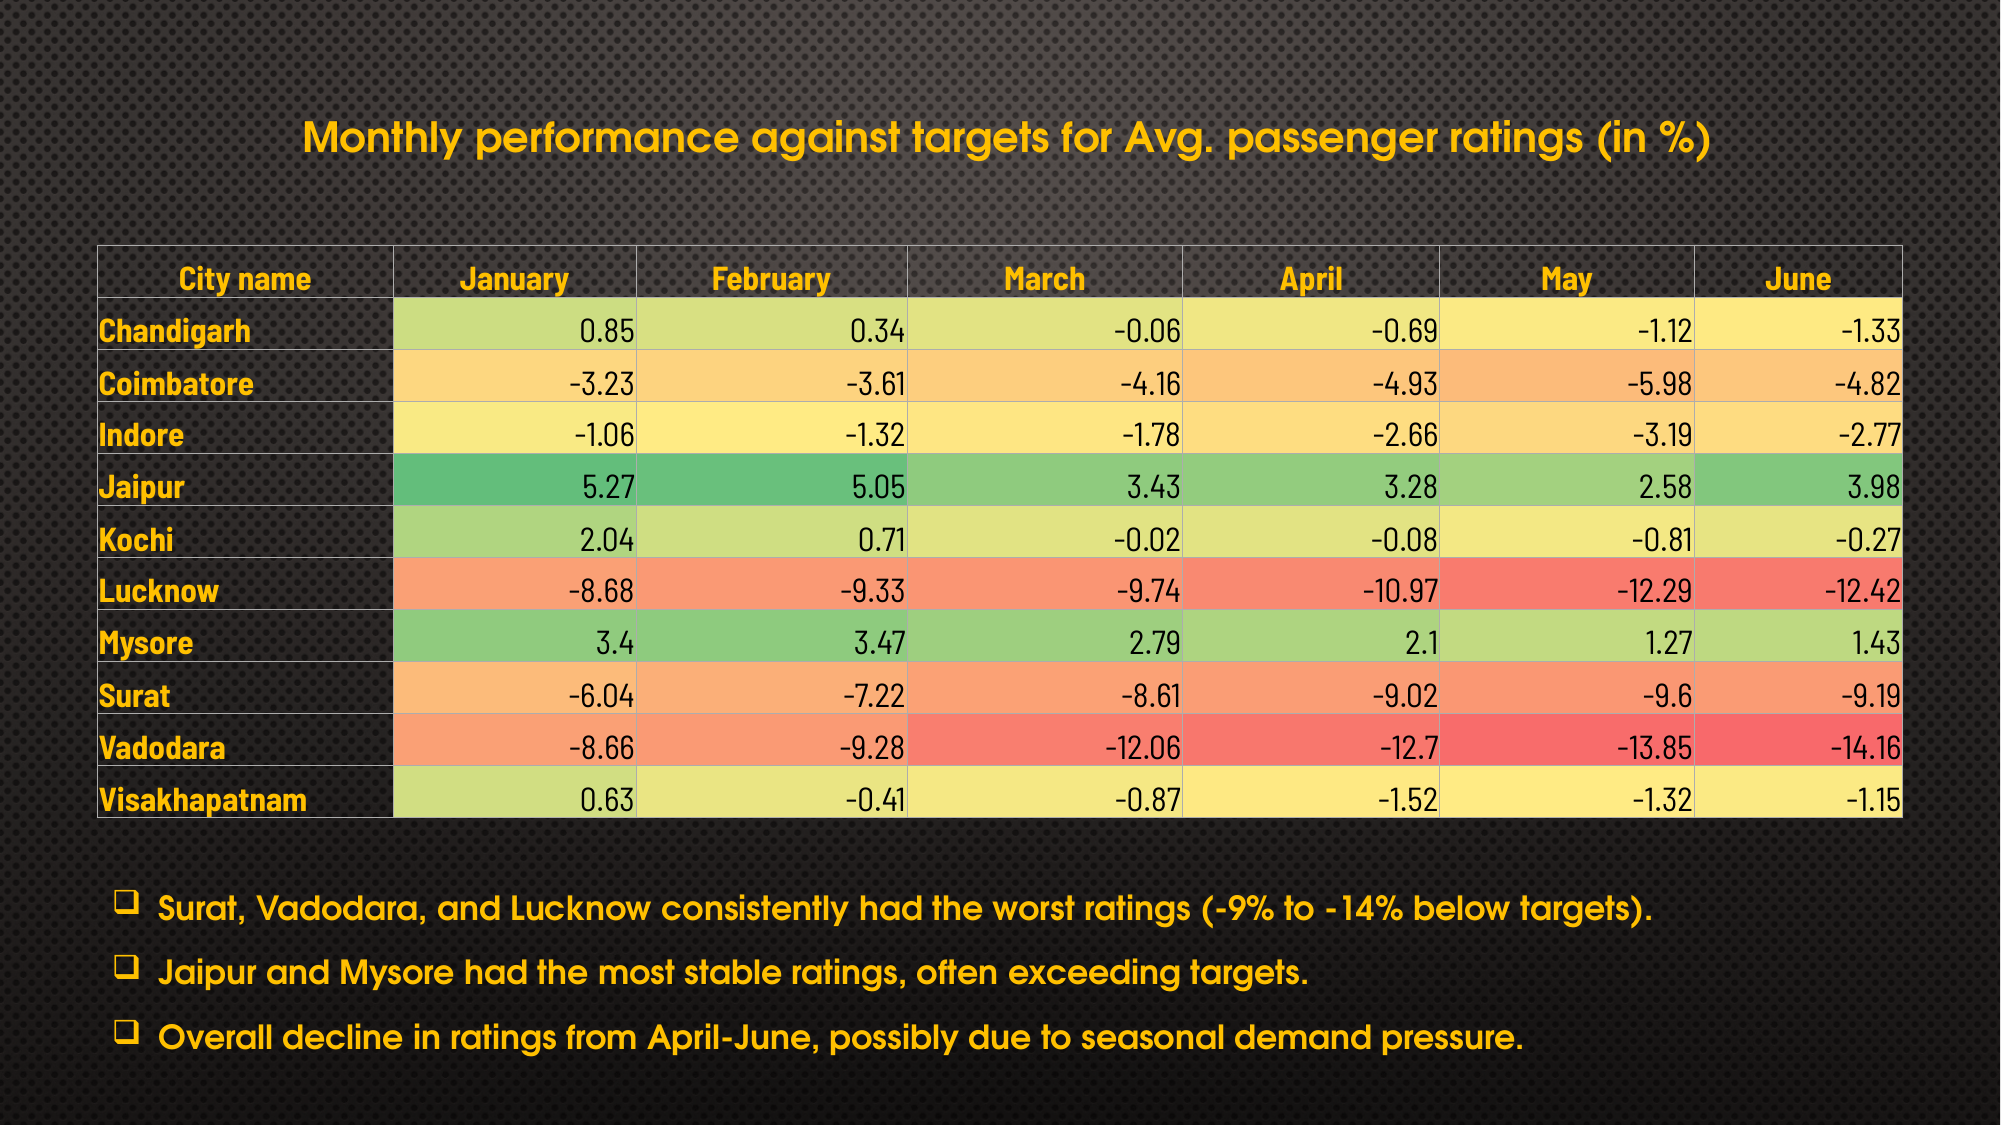

Monthly performance against targets for Avg. passenger ratings (in %)
| City name | January | February | March | April | May | June |
| --- | --- | --- | --- | --- | --- | --- |
| Chandigarh | 0.85 | 0.34 | -0.06 | -0.69 | -1.12 | -1.33 |
| Coimbatore | -3.23 | -3.61 | -4.16 | -4.93 | -5.98 | -4.82 |
| Indore | -1.06 | -1.32 | -1.78 | -2.66 | -3.19 | -2.77 |
| Jaipur | 5.27 | 5.05 | 3.43 | 3.28 | 2.58 | 3.98 |
| Kochi | 2.04 | 0.71 | -0.02 | -0.08 | -0.81 | -0.27 |
| Lucknow | -8.68 | -9.33 | -9.74 | -10.97 | -12.29 | -12.42 |
| Mysore | 3.4 | 3.47 | 2.79 | 2.1 | 1.27 | 1.43 |
| Surat | -6.04 | -7.22 | -8.61 | -9.02 | -9.6 | -9.19 |
| Vadodara | -8.66 | -9.28 | -12.06 | -12.7 | -13.85 | -14.16 |
| Visakhapatnam | 0.63 | -0.41 | -0.87 | -1.52 | -1.32 | -1.15 |
Surat, Vadodara, and Lucknow consistently had the worst ratings (-9% to -14% below targets).
Jaipur and Mysore had the most stable ratings, often exceeding targets.
Overall decline in ratings from April-June, possibly due to seasonal demand pressure.